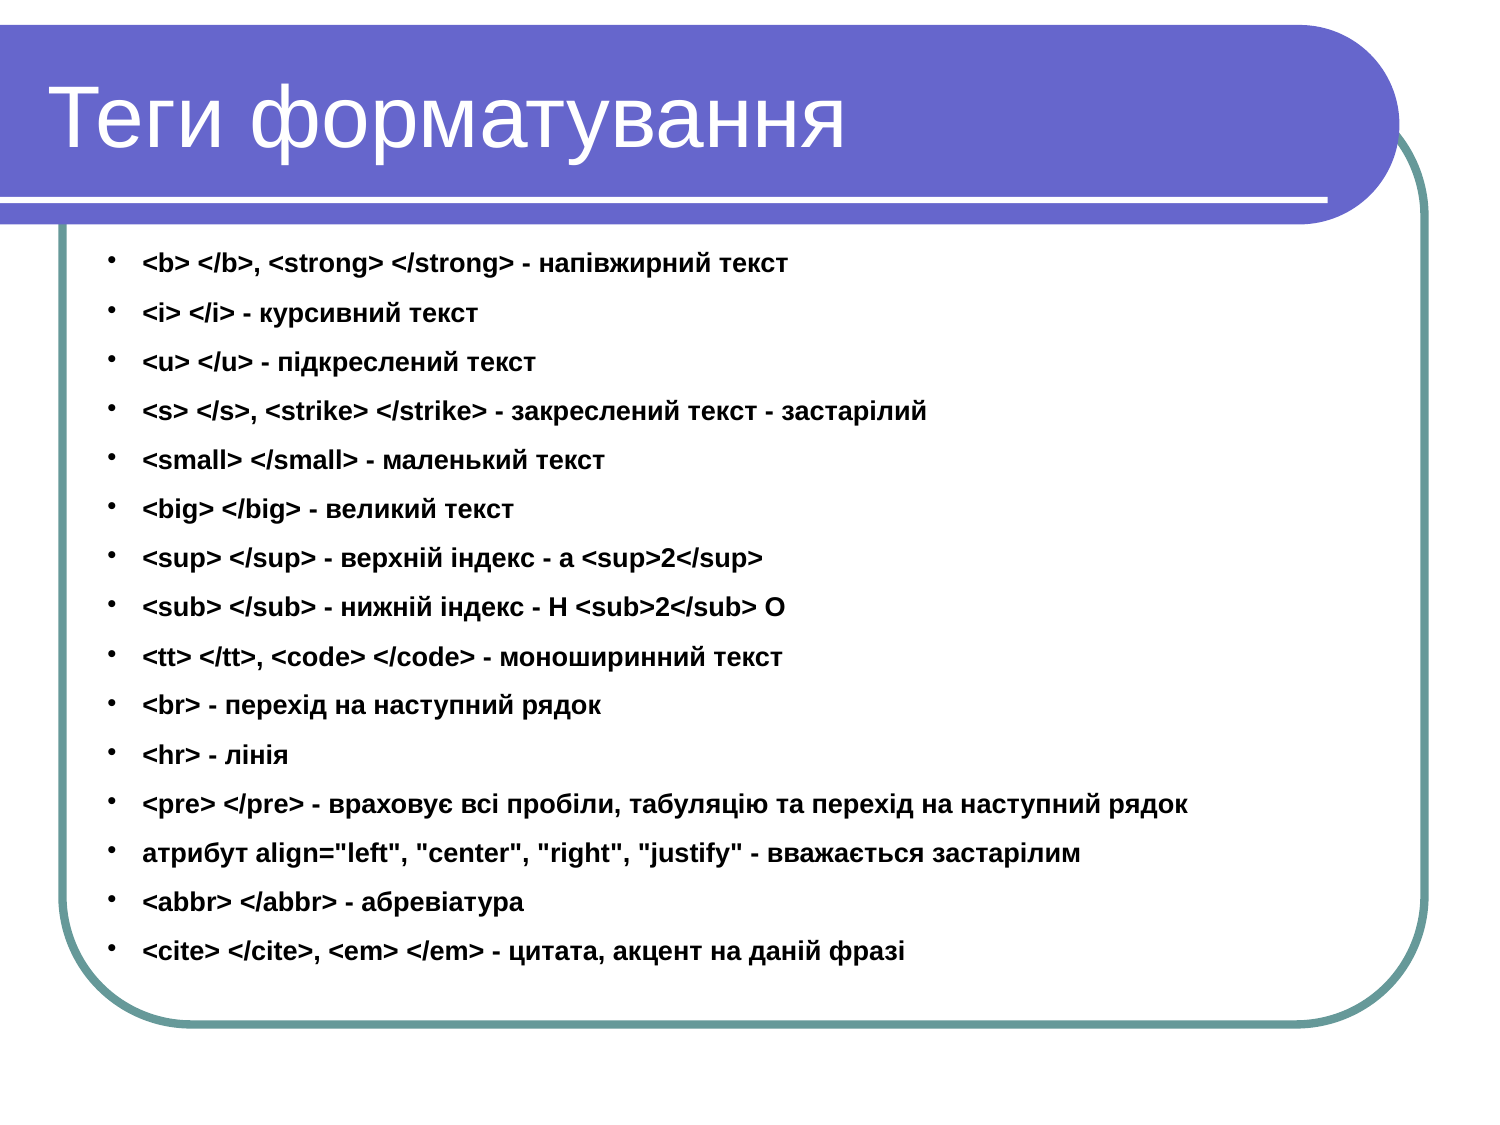

Теги форматування
<b> </b>, <strong> </strong> - напівжирний текст
<i> </i> - курсивний текст
<u> </u> - підкреслений текст
<s> </s>, <strike> </strike> - закреслений текст - застарілий
<small> </small> - маленький текст
<big> </big> - великий текст
<sup> </sup> - верхній індекс - a <sup>2</sup>
<sub> </sub> - нижній індекс - H <sub>2</sub> O
<tt> </tt>, <code> </code> - моноширинний текст
<br> - перехід на наступний рядок
<hr> - лінія
<pre> </pre> - враховує всі пробіли, табуляцію та перехід на наступний рядок
атрибут align="left", "center", "right", "justify" - вважається застарілим
<abbr> </abbr> - абревіатура
<cite> </cite>, <em> </em> - цитата, акцент на даній фразі